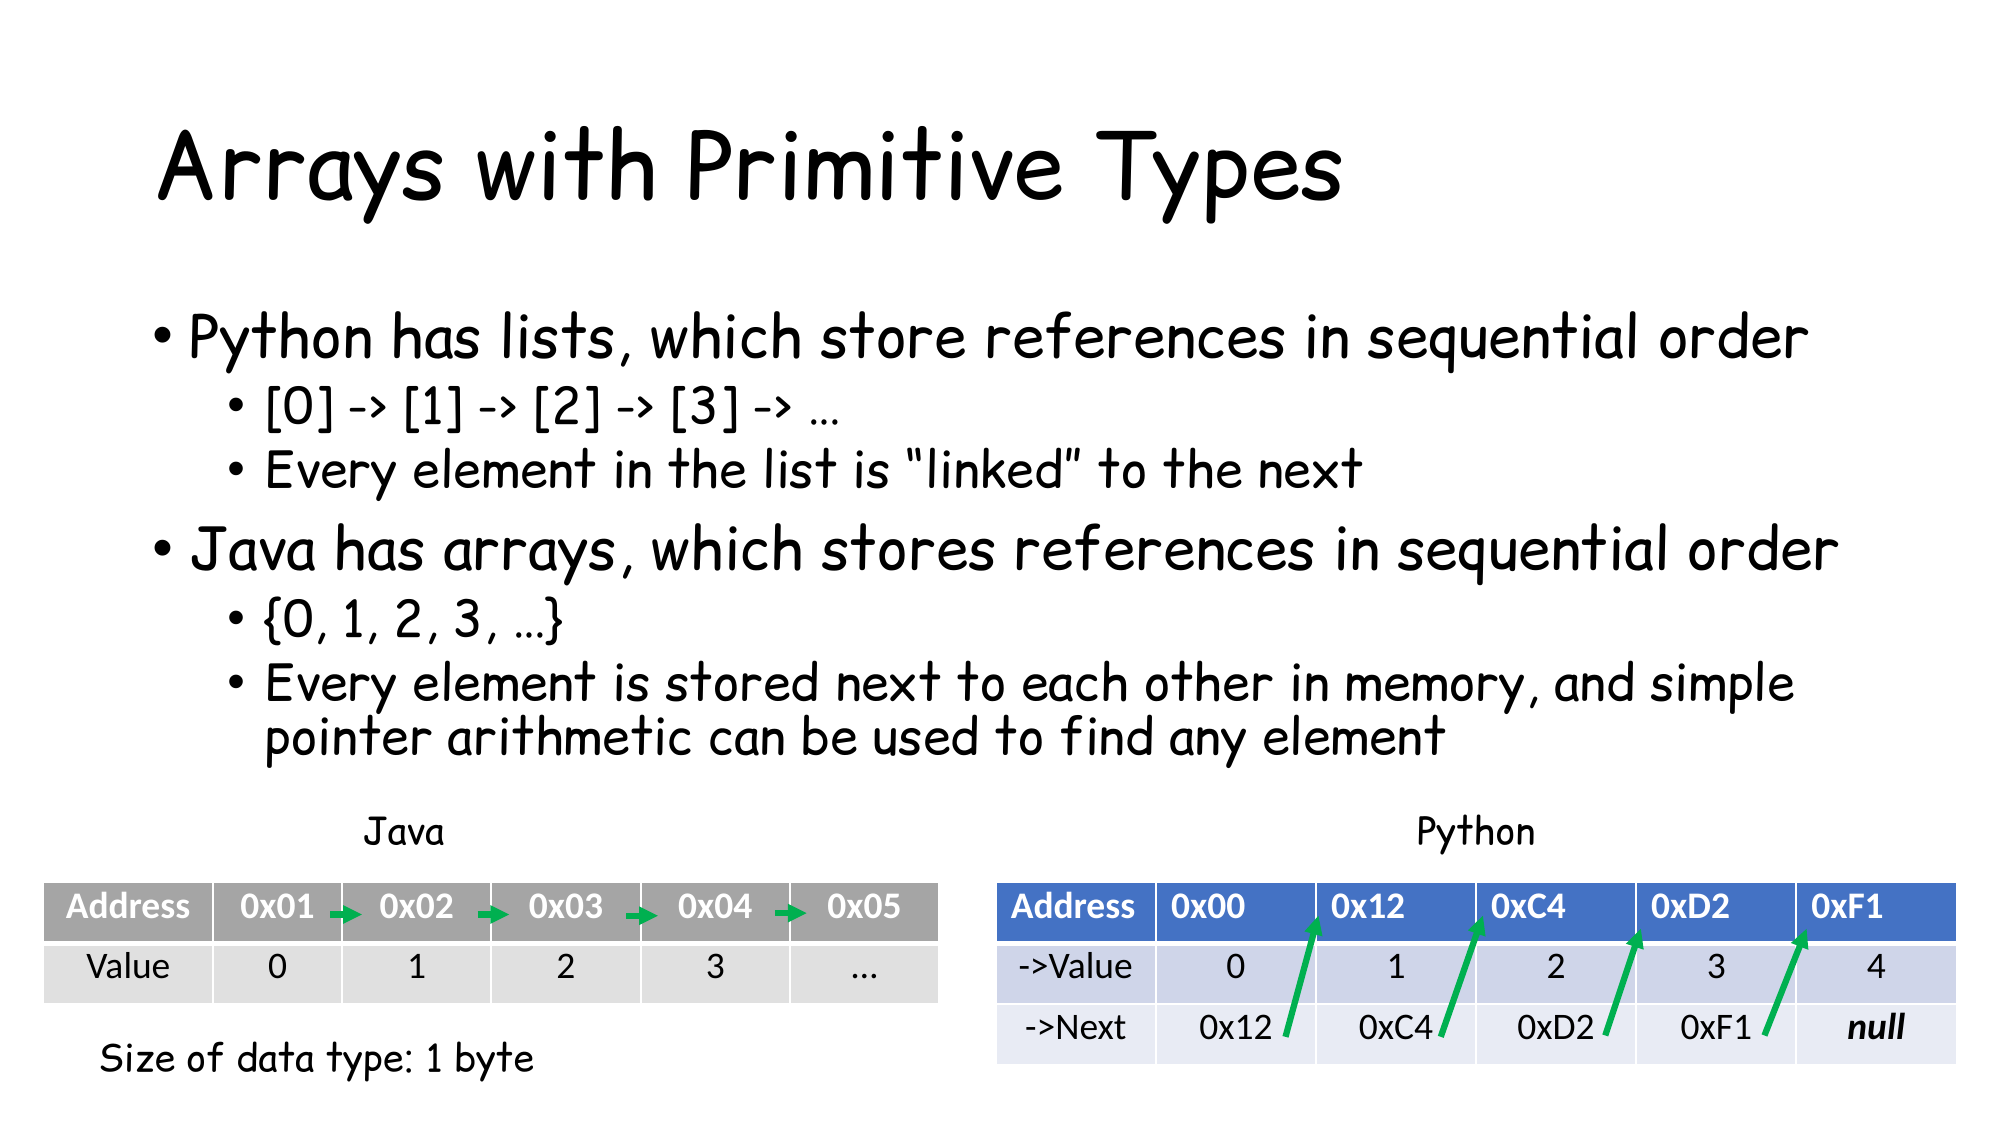

# Arrays with Primitive Types
Python has lists, which store references in sequential order
[0] -> [1] -> [2] -> [3] -> …
Every element in the list is “linked” to the next
Java has arrays, which stores references in sequential order
{0, 1, 2, 3, …}
Every element is stored next to each other in memory, and simple pointer arithmetic can be used to find any element
Java
Python
| Address | 0x01 | 0x02 | 0x03 | 0x04 | 0x05 |
| --- | --- | --- | --- | --- | --- |
| Value | 0 | 1 | 2 | 3 | … |
| Address | 0x00 | 0x12 | 0xC4 | 0xD2 | 0xF1 |
| --- | --- | --- | --- | --- | --- |
| ->Value | 0 | 1 | 2 | 3 | 4 |
| ->Next | 0x12 | 0xC4 | 0xD2 | 0xF1 | null |
Size of data type: 1 byte